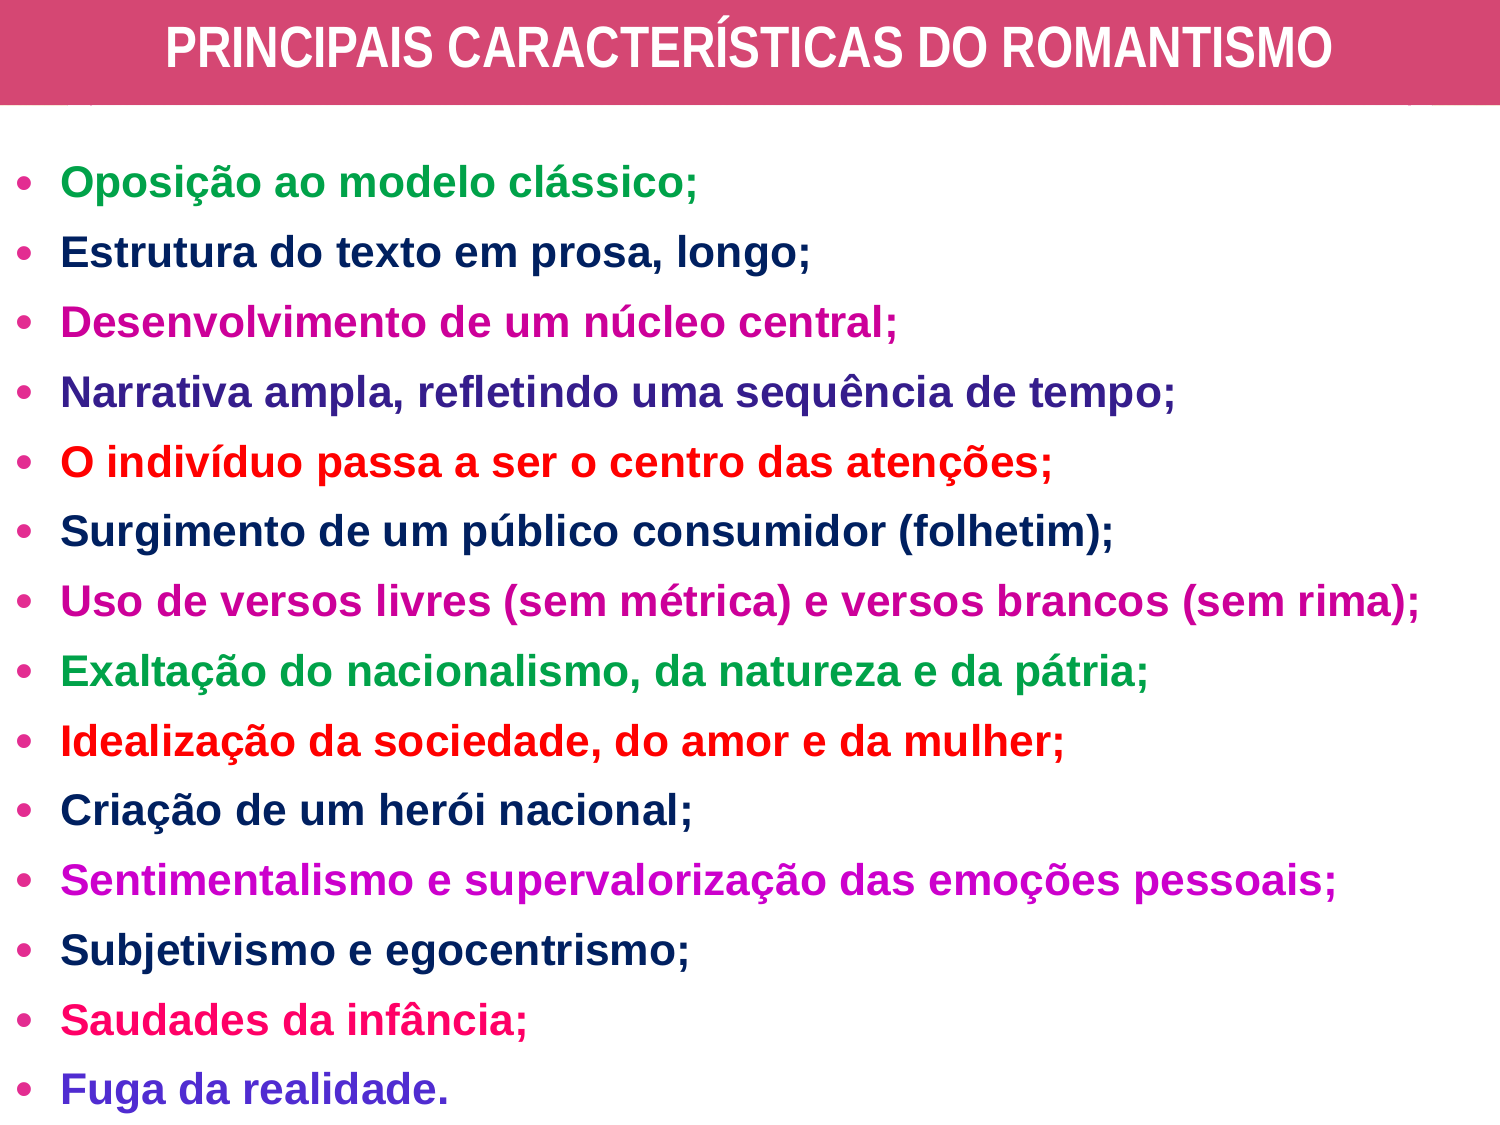

# PRINCIPAIS CARACTERÍSTICAS DO ROMANTISMO

Oposição ao modelo clássico;
Estrutura do texto em prosa, longo;
Desenvolvimento de um núcleo central;
Narrativa ampla, refletindo uma sequência de tempo;
O indivíduo passa a ser o centro das atenções;
Surgimento de um público consumidor (folhetim);
Uso de versos livres (sem métrica) e versos brancos (sem rima);
Exaltação do nacionalismo, da natureza e da pátria;
Idealização da sociedade, do amor e da mulher;
Criação de um herói nacional;
Sentimentalismo e supervalorização das emoções pessoais;
Subjetivismo e egocentrismo;
Saudades da infância;
Fuga da realidade.